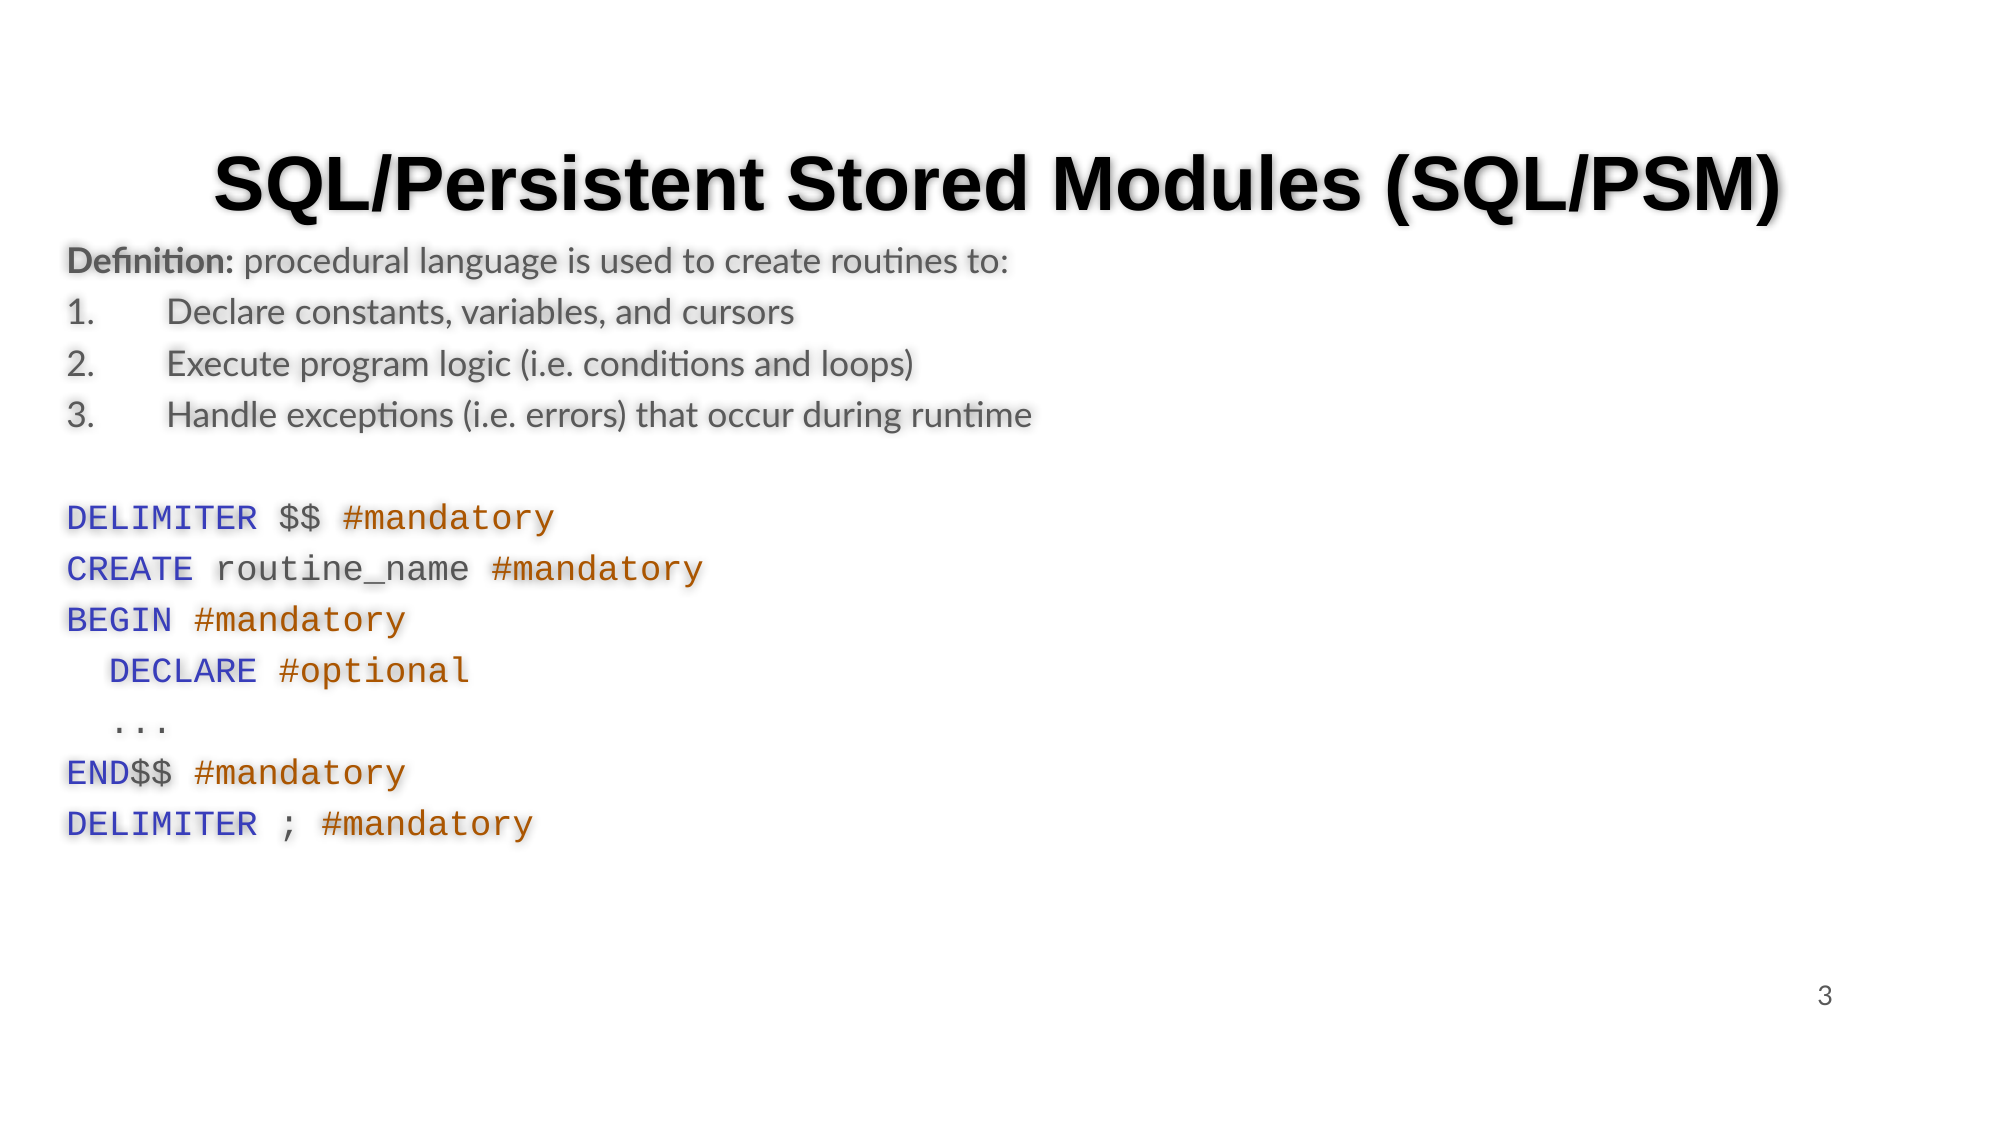

# SQL/Persistent Stored Modules (SQL/PSM)
Definition: procedural language is used to create routines to:
Declare constants, variables, and cursors
Execute program logic (i.e. conditions and loops)
Handle exceptions (i.e. errors) that occur during runtime

DELIMITER $$ #mandatory
CREATE routine_name #mandatory
BEGIN #mandatory
  DECLARE #optional
  ...
END$$ #mandatory
DELIMITER ; #mandatory
3